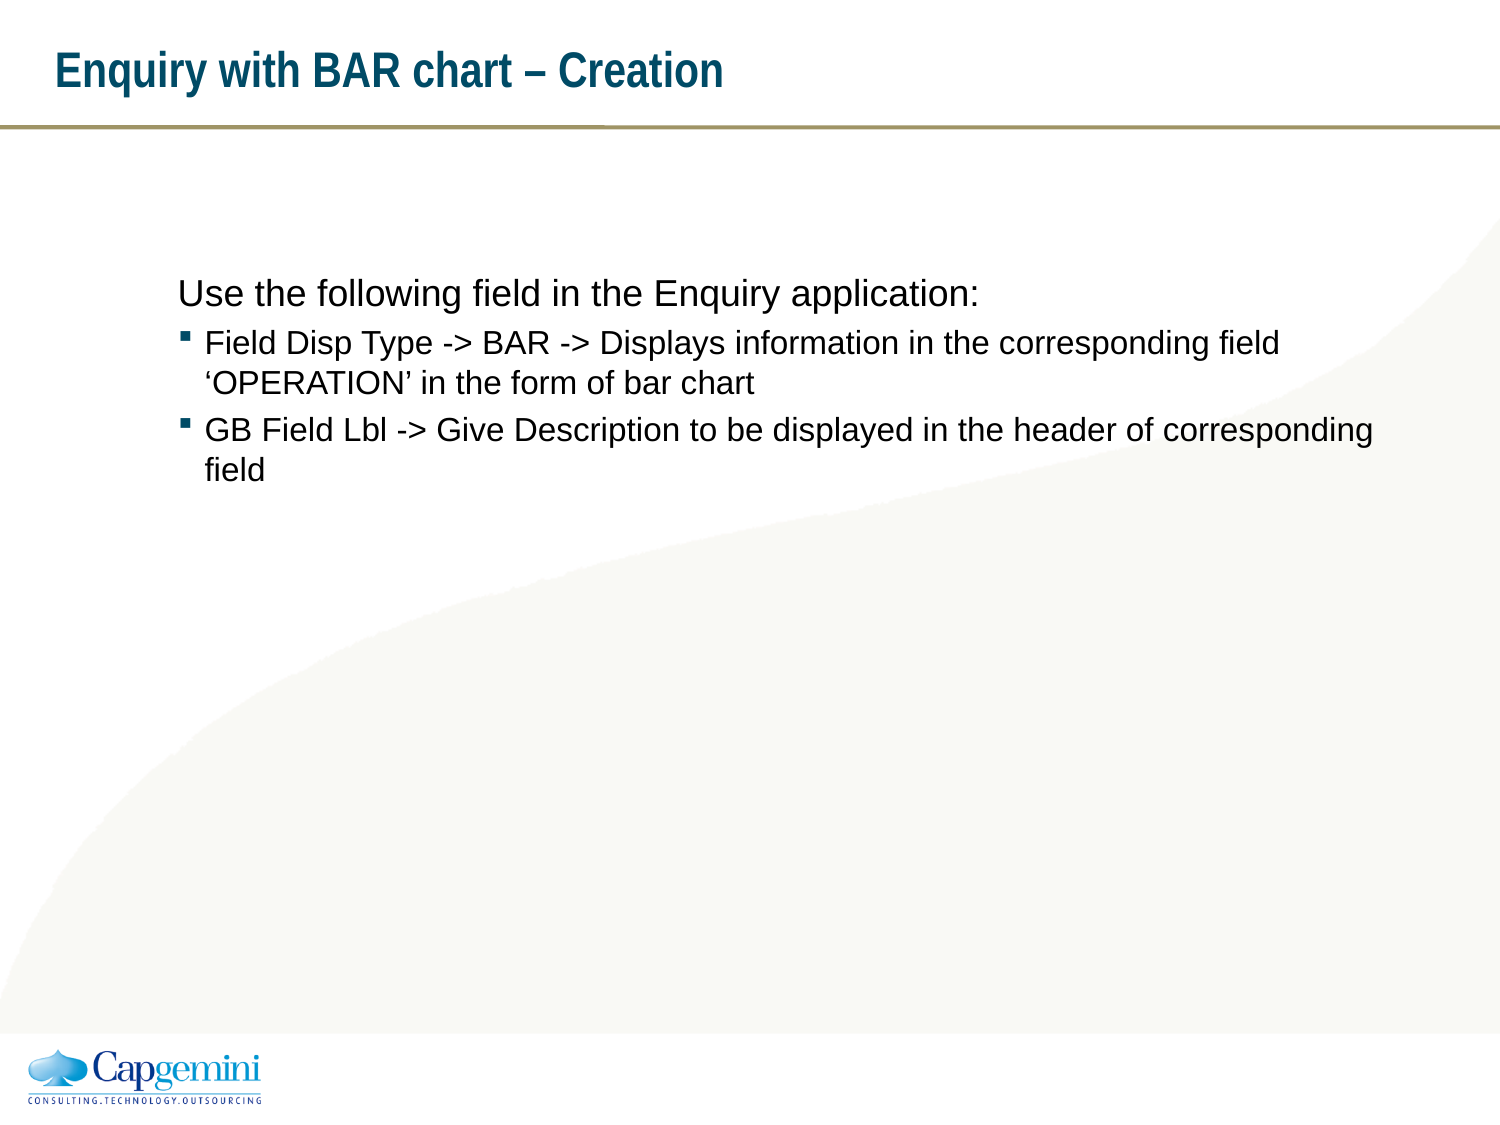

# Enquiry with BAR chart – Creation
Use the following field in the Enquiry application:
Field Disp Type -> BAR -> Displays information in the corresponding field ‘OPERATION’ in the form of bar chart
GB Field Lbl -> Give Description to be displayed in the header of corresponding field